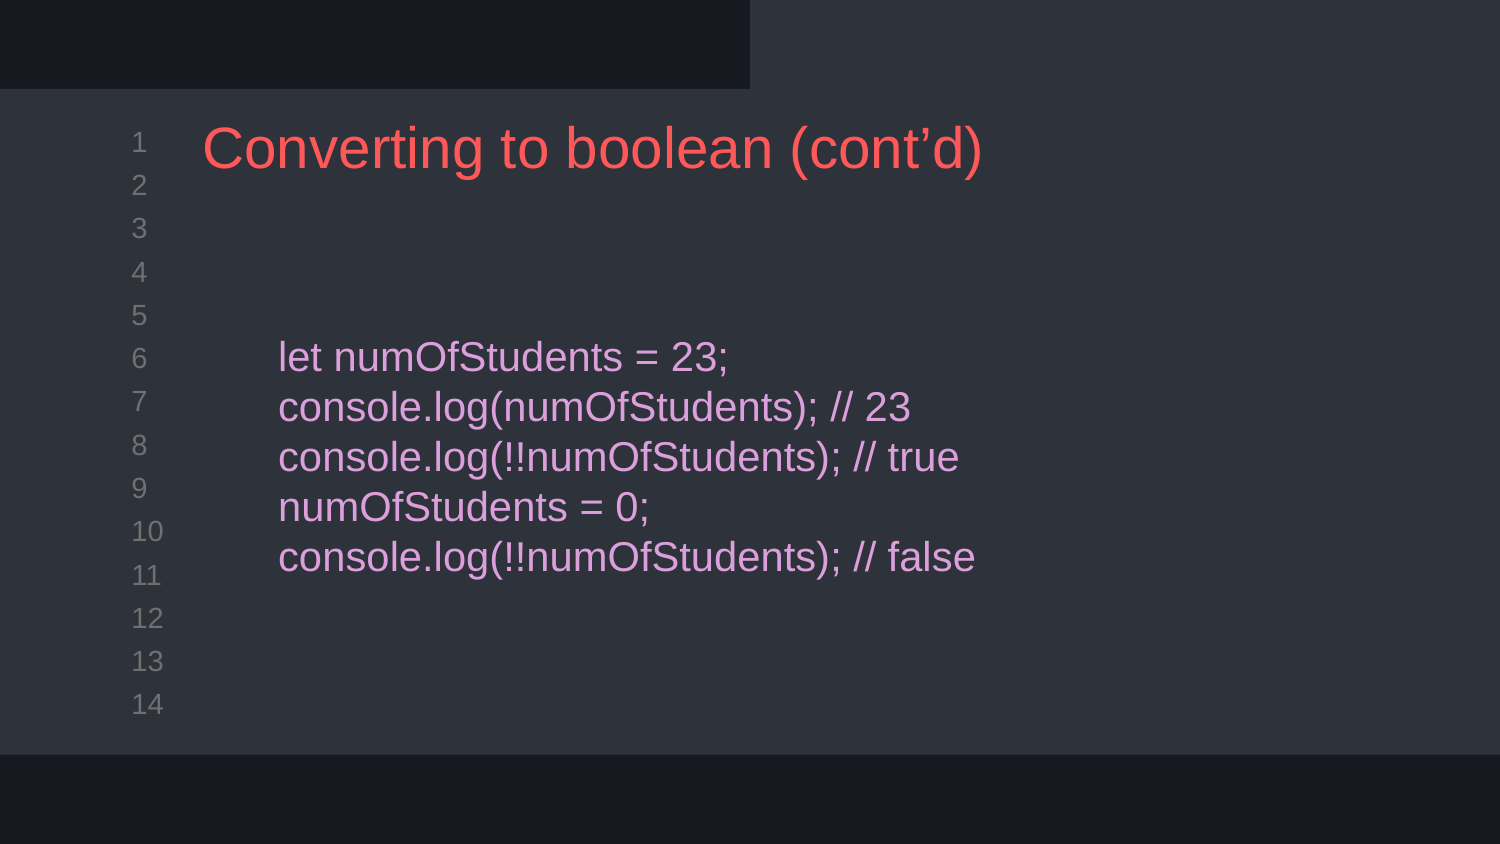

# Converting to boolean (cont’d)
let numOfStudents = 23;
console.log(numOfStudents); // 23
console.log(!!numOfStudents); // true
numOfStudents = 0;
console.log(!!numOfStudents); // false